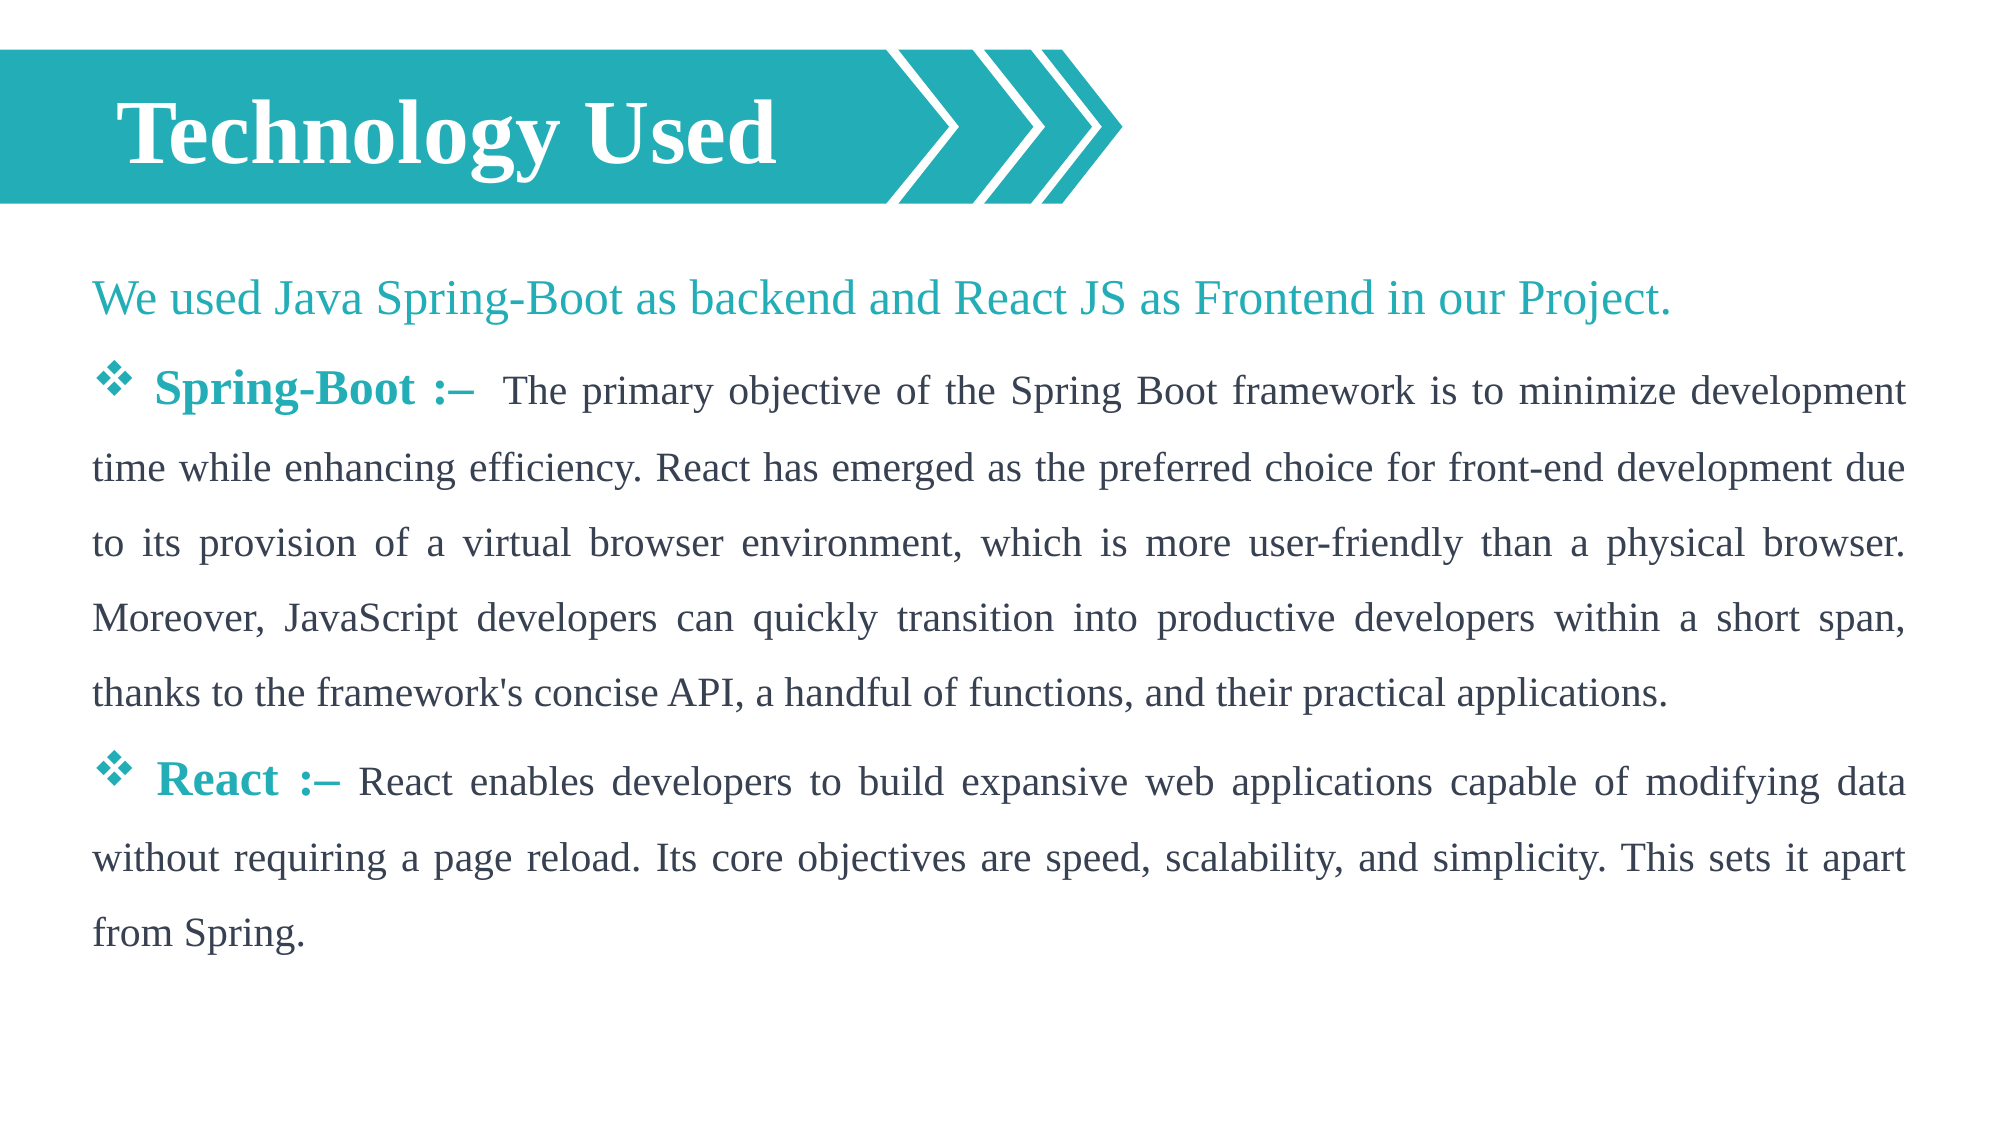

Technology Used

We used Java Spring-Boot as backend and React JS as Frontend in our Project.
 Spring-Boot :–  The primary objective of the Spring Boot framework is to minimize development time while enhancing efficiency. React has emerged as the preferred choice for front-end development due to its provision of a virtual browser environment, which is more user-friendly than a physical browser. Moreover, JavaScript developers can quickly transition into productive developers within a short span, thanks to the framework's concise API, a handful of functions, and their practical applications.
 React :– React enables developers to build expansive web applications capable of modifying data without requiring a page reload. Its core objectives are speed, scalability, and simplicity. This sets it apart from Spring.